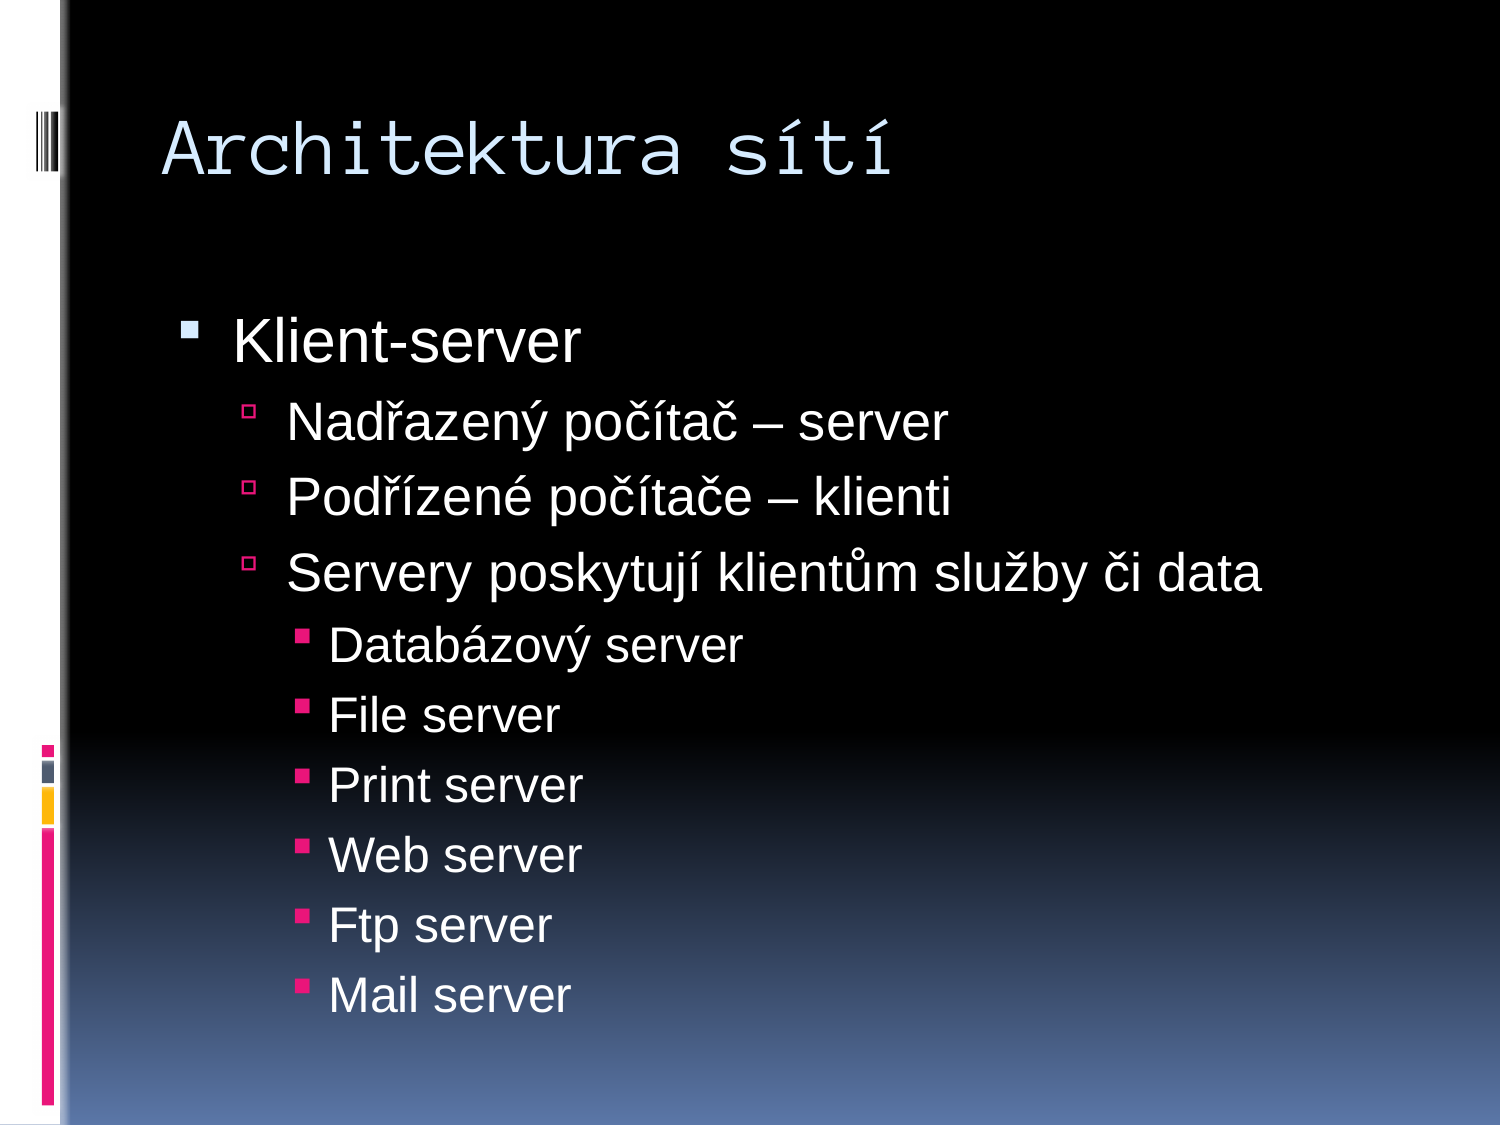

# Architektura sítí
Klient-server
Nadřazený počítač – server
Podřízené počítače – klienti
Servery poskytují klientům služby či data
Databázový server
File server
Print server
Web server
Ftp server
Mail server